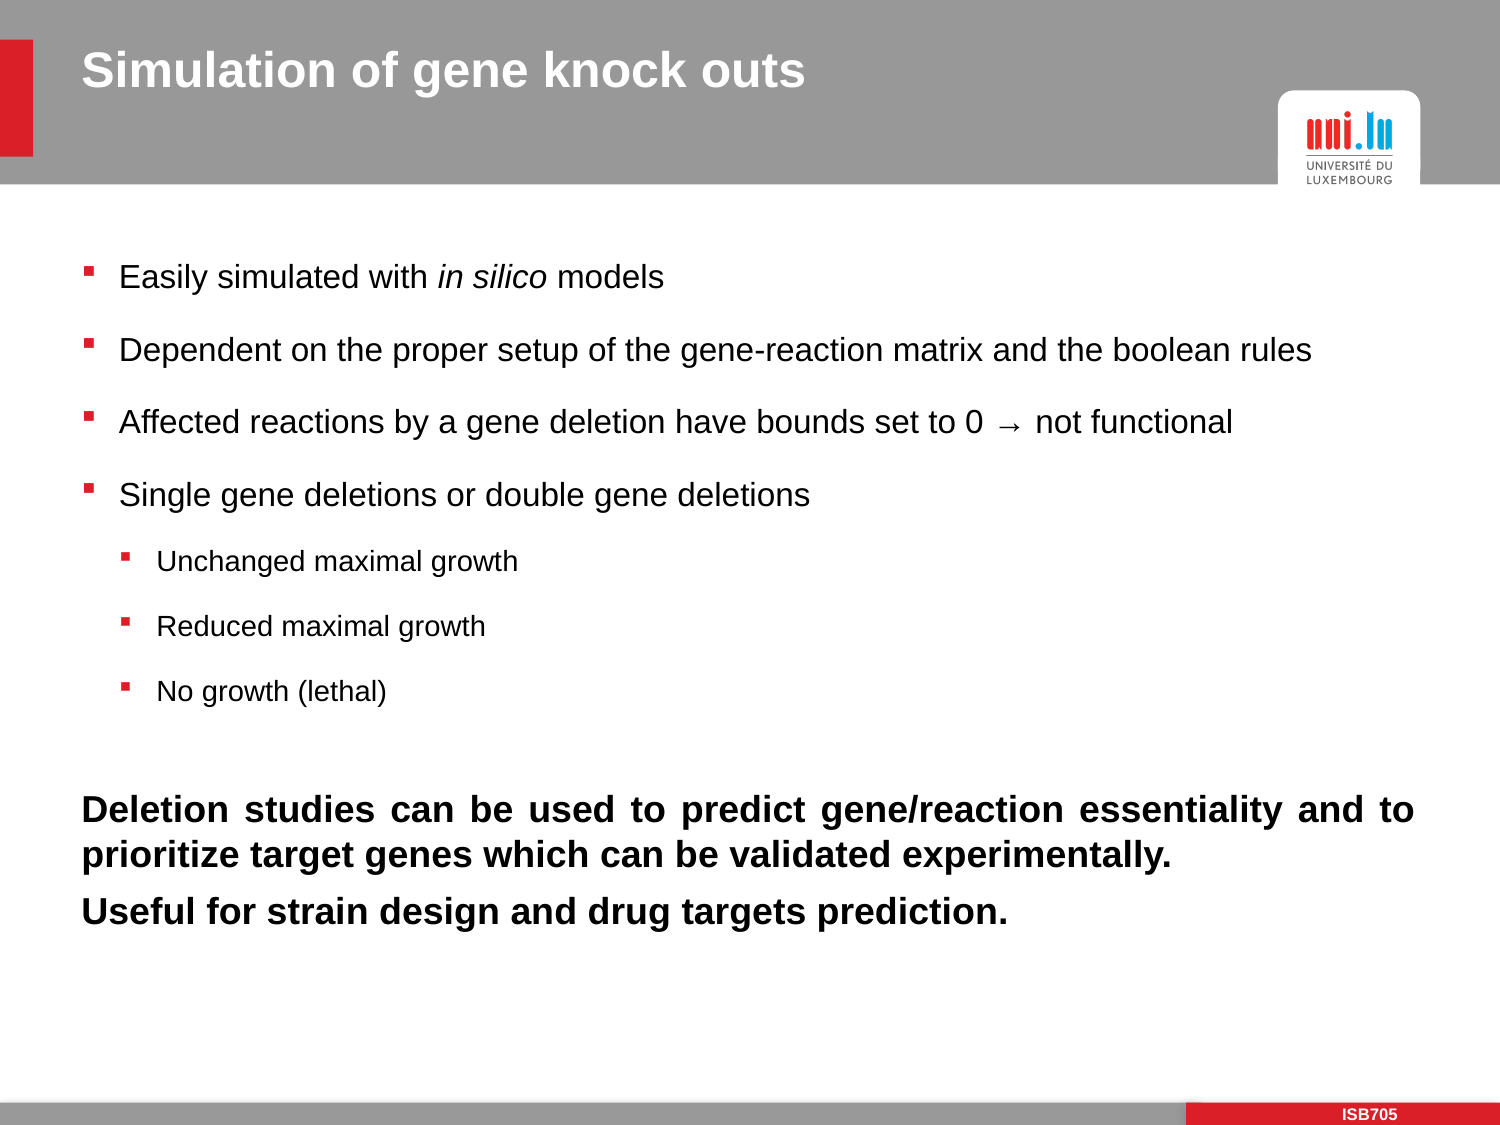

# Simulation of gene knock outs
Easily simulated with in silico models
Dependent on the proper setup of the gene-reaction matrix and the boolean rules
Affected reactions by a gene deletion have bounds set to 0 → not functional
Single gene deletions or double gene deletions
Unchanged maximal growth
Reduced maximal growth
No growth (lethal)

Deletion studies can be used to predict gene/reaction essentiality and to prioritize target genes which can be validated experimentally.
Useful for strain design and drug targets prediction.